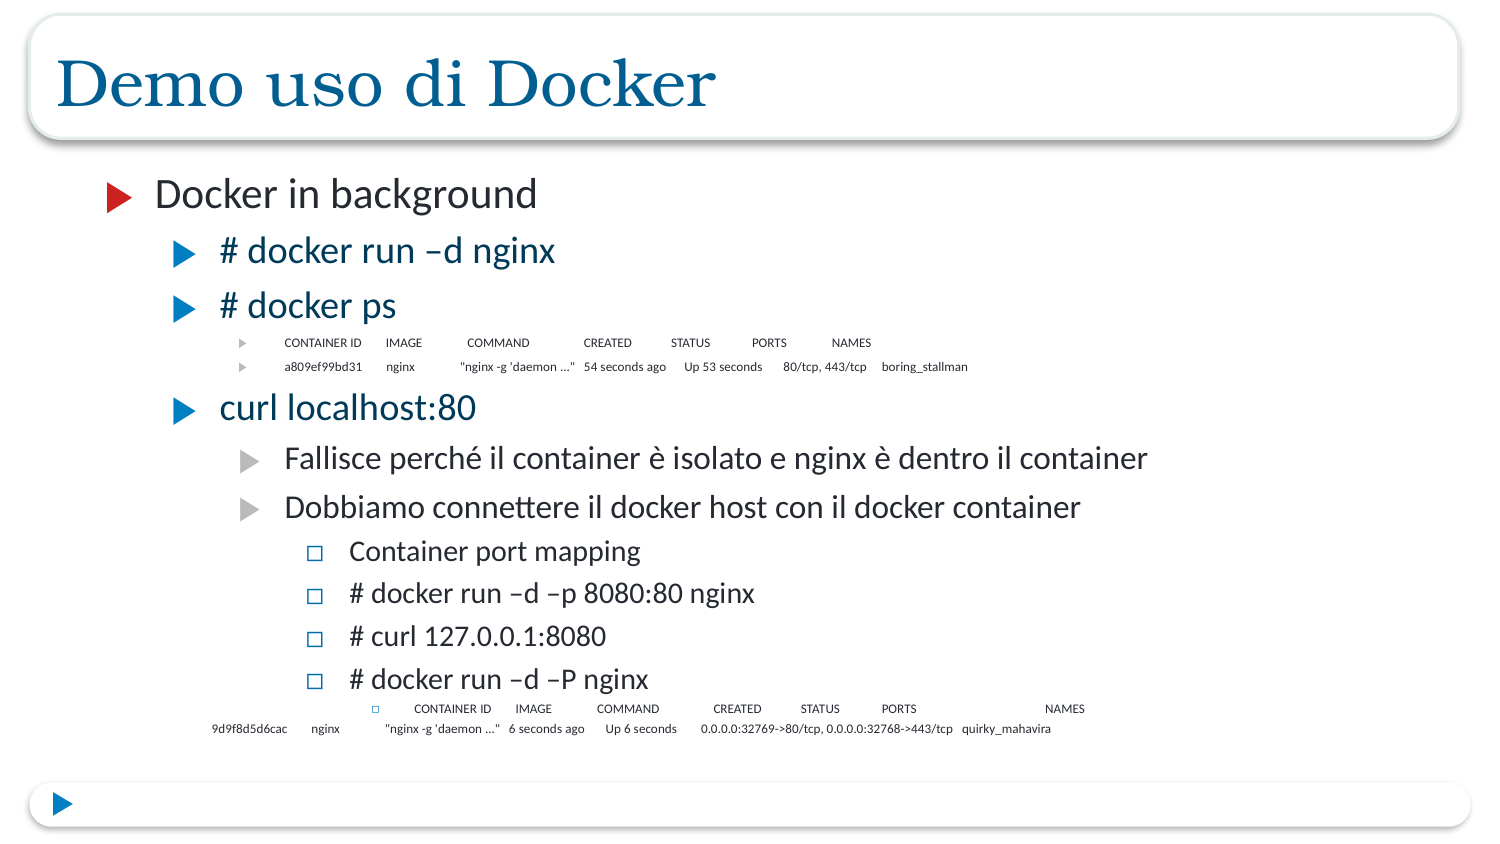

# Demo uso di Docker
Docker in background
# docker run –d nginx
# docker ps
CONTAINER ID        IMAGE               COMMAND                  CREATED             STATUS              PORTS               NAMES
a809ef99bd31        nginx               "nginx -g 'daemon ..."   54 seconds ago      Up 53 seconds       80/tcp, 443/tcp     boring_stallman
curl localhost:80
Fallisce perché il container è isolato e nginx è dentro il container
Dobbiamo connettere il docker host con il docker container
Container port mapping
# docker run –d –p 8080:80 nginx
# curl 127.0.0.1:8080
# docker run –d –P nginx
CONTAINER ID        IMAGE               COMMAND                  CREATED             STATUS              PORTS                                           NAMES
9d9f8d5d6cac        nginx               "nginx -g 'daemon ..."   6 seconds ago       Up 6 seconds        0.0.0.0:32769->80/tcp, 0.0.0.0:32768->443/tcp   quirky_mahavira